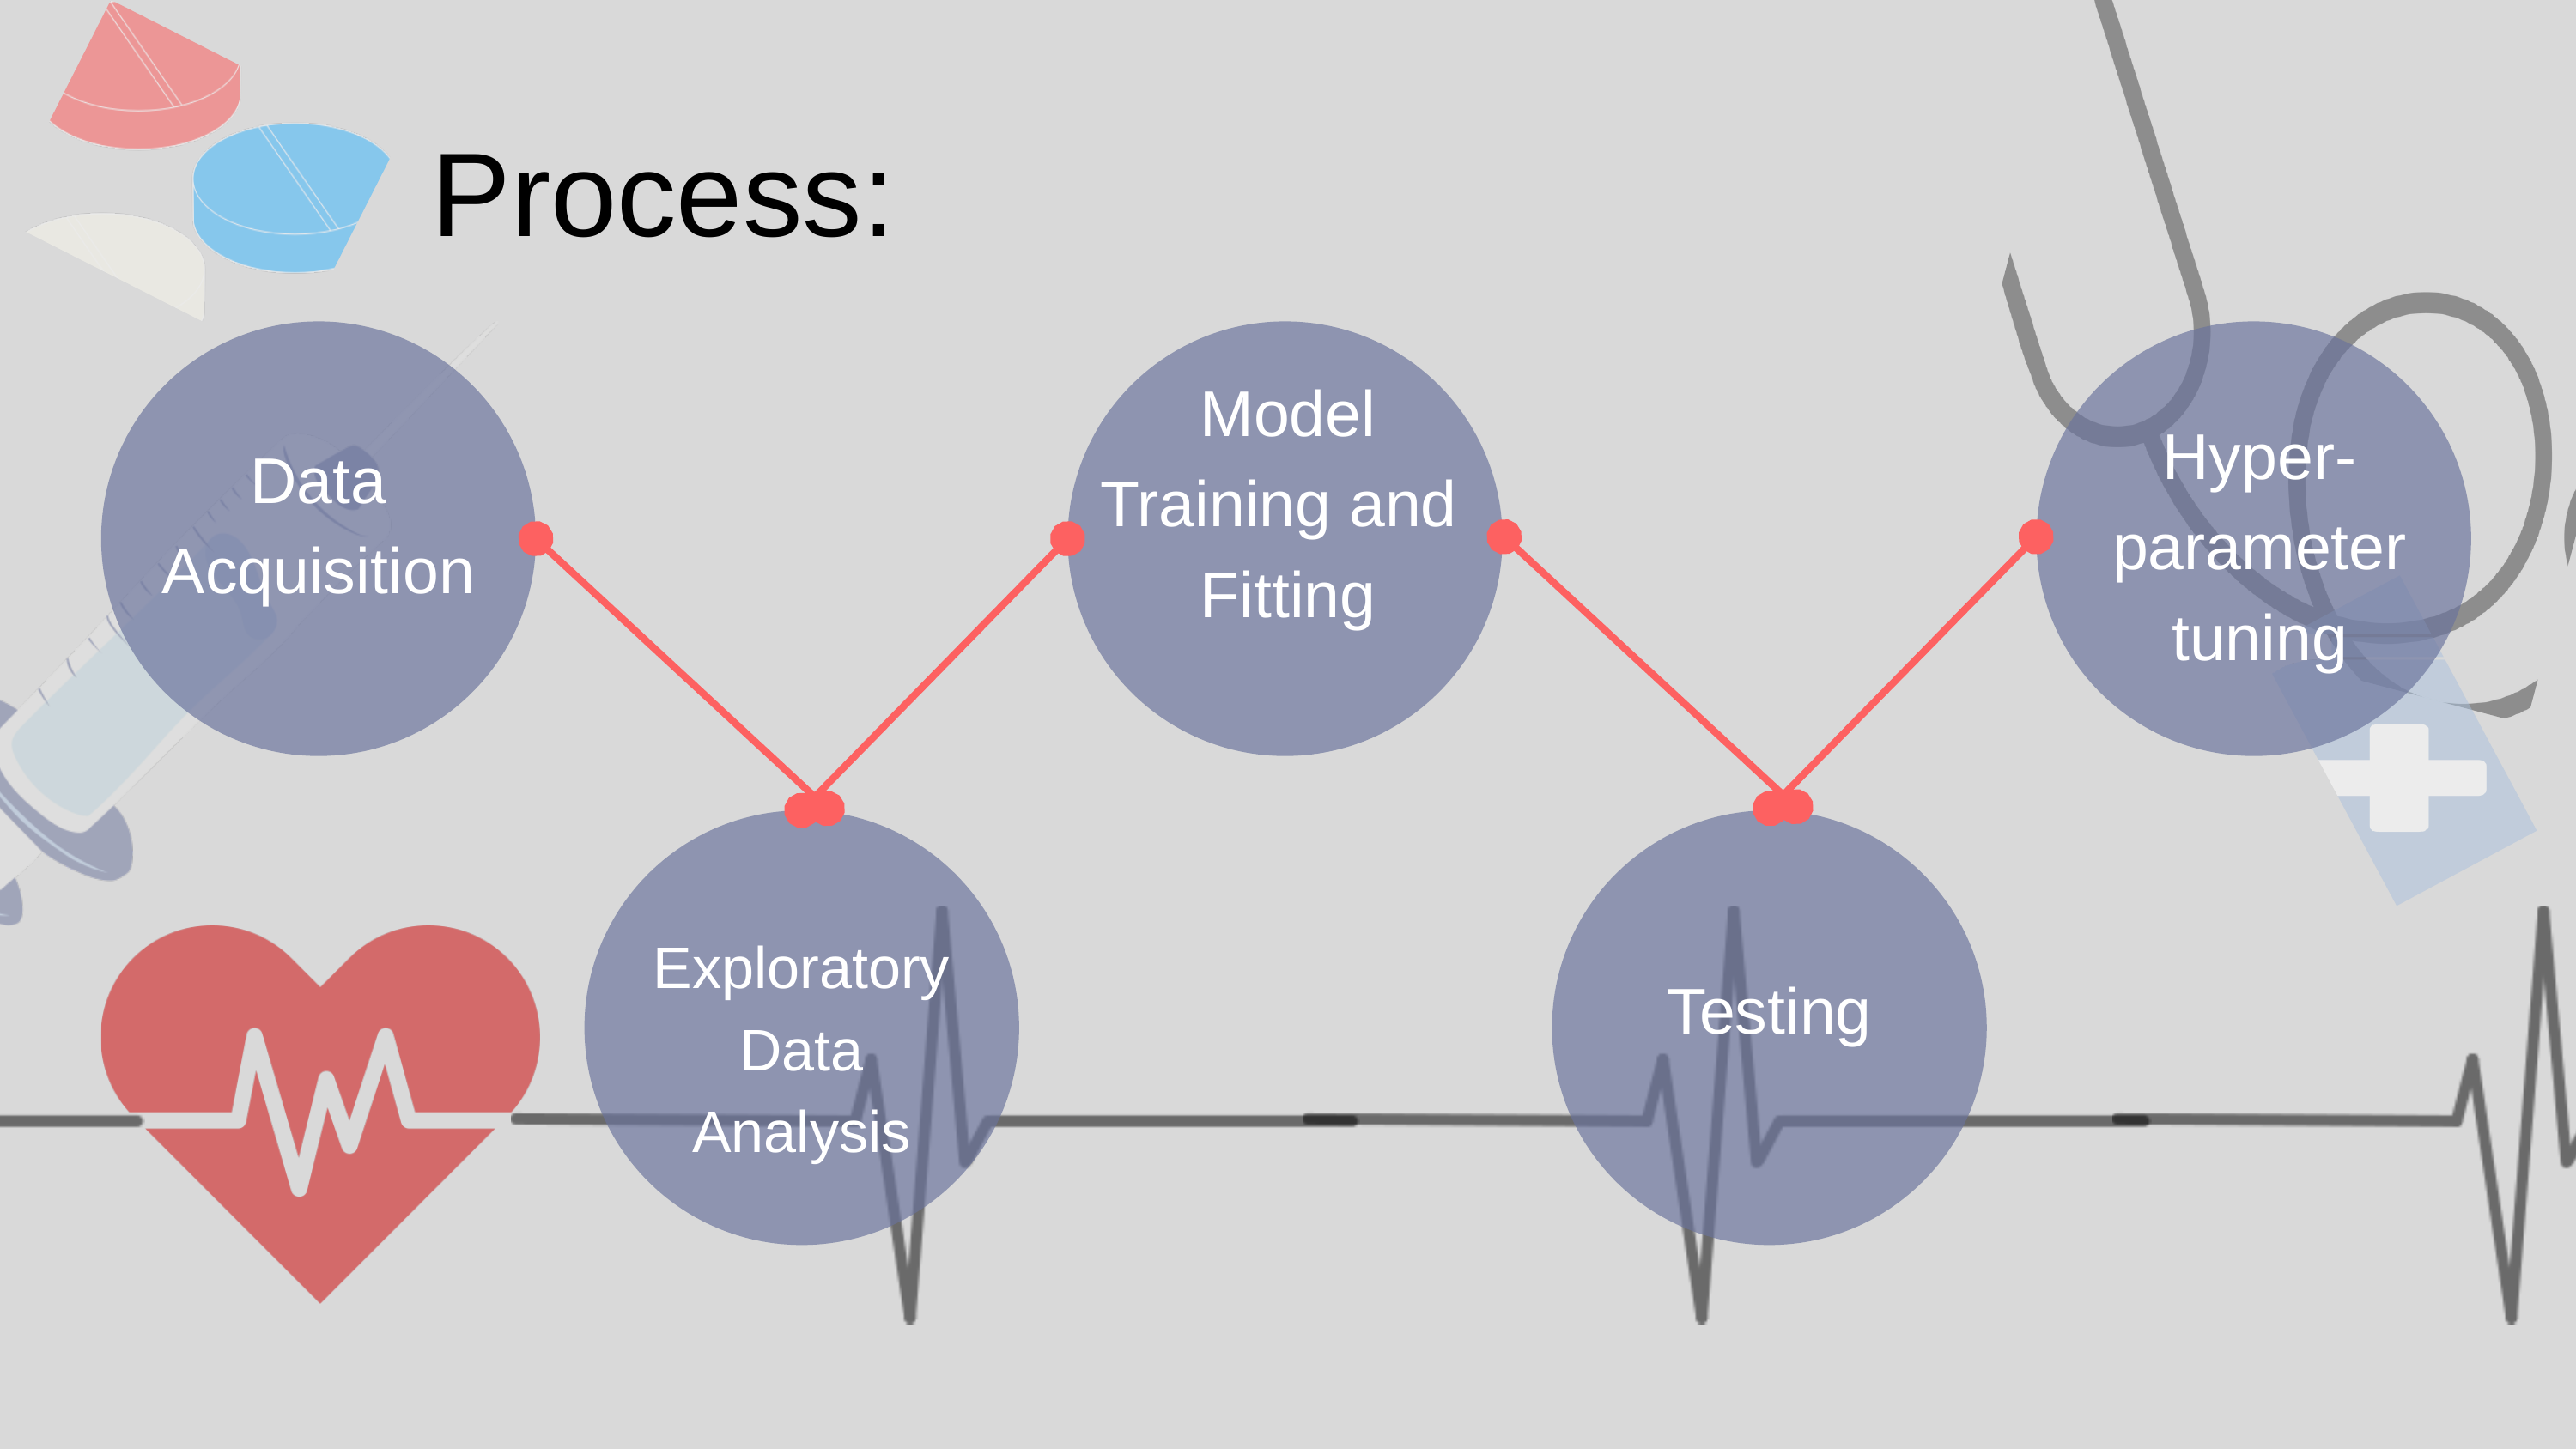

Process:

Model Training and
Fitting
Hyper-parameter tuning
Data Acquisition

Exploratory Data Analysis
Testing